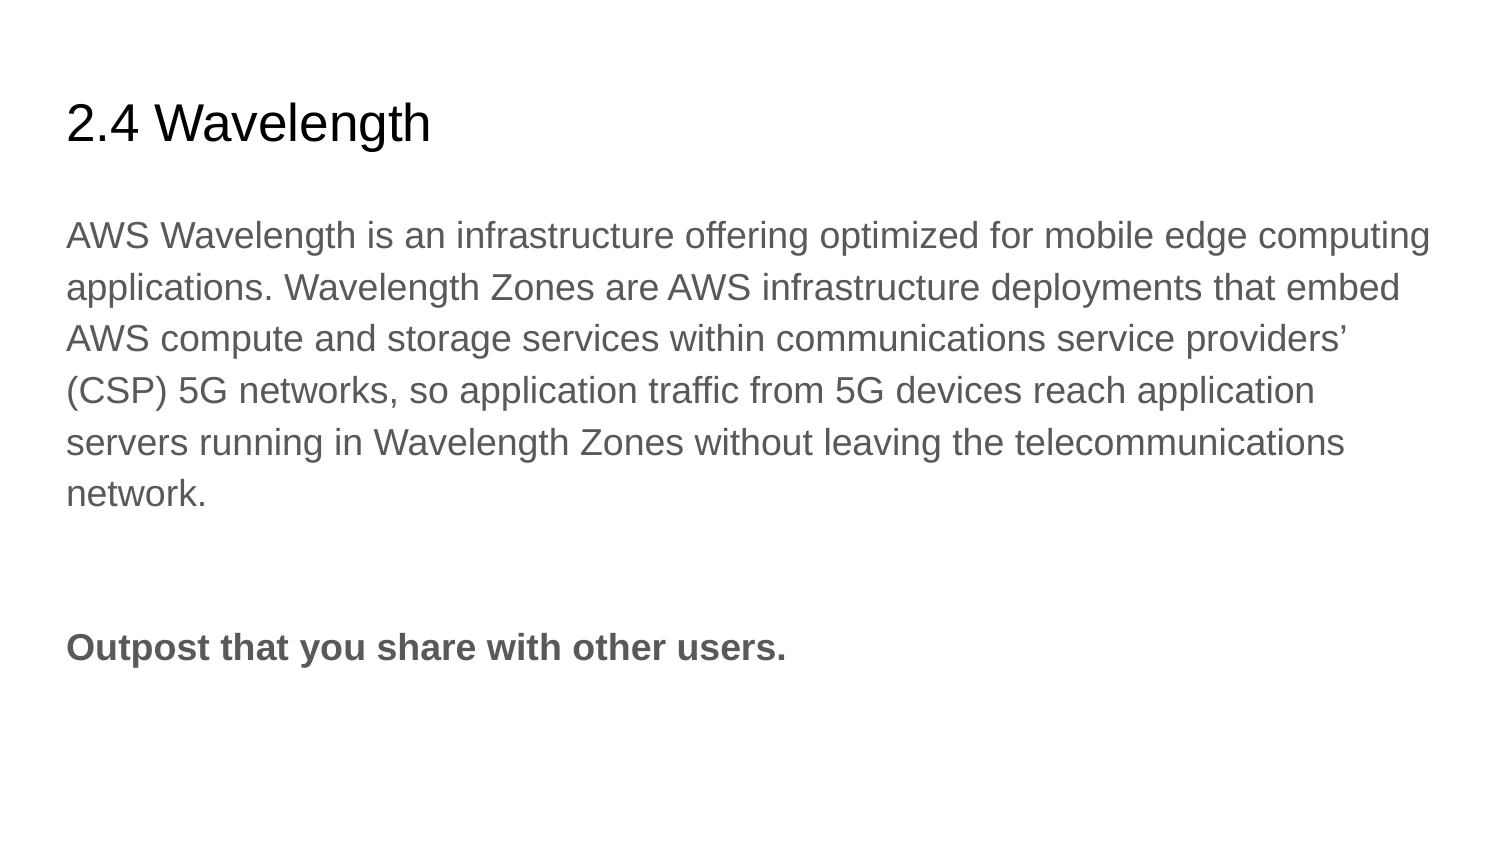

# 2.4 Wavelength
AWS Wavelength is an infrastructure offering optimized for mobile edge computing applications. Wavelength Zones are AWS infrastructure deployments that embed AWS compute and storage services within communications service providers’ (CSP) 5G networks, so application traffic from 5G devices reach application servers running in Wavelength Zones without leaving the telecommunications network.

Outpost that you share with other users.